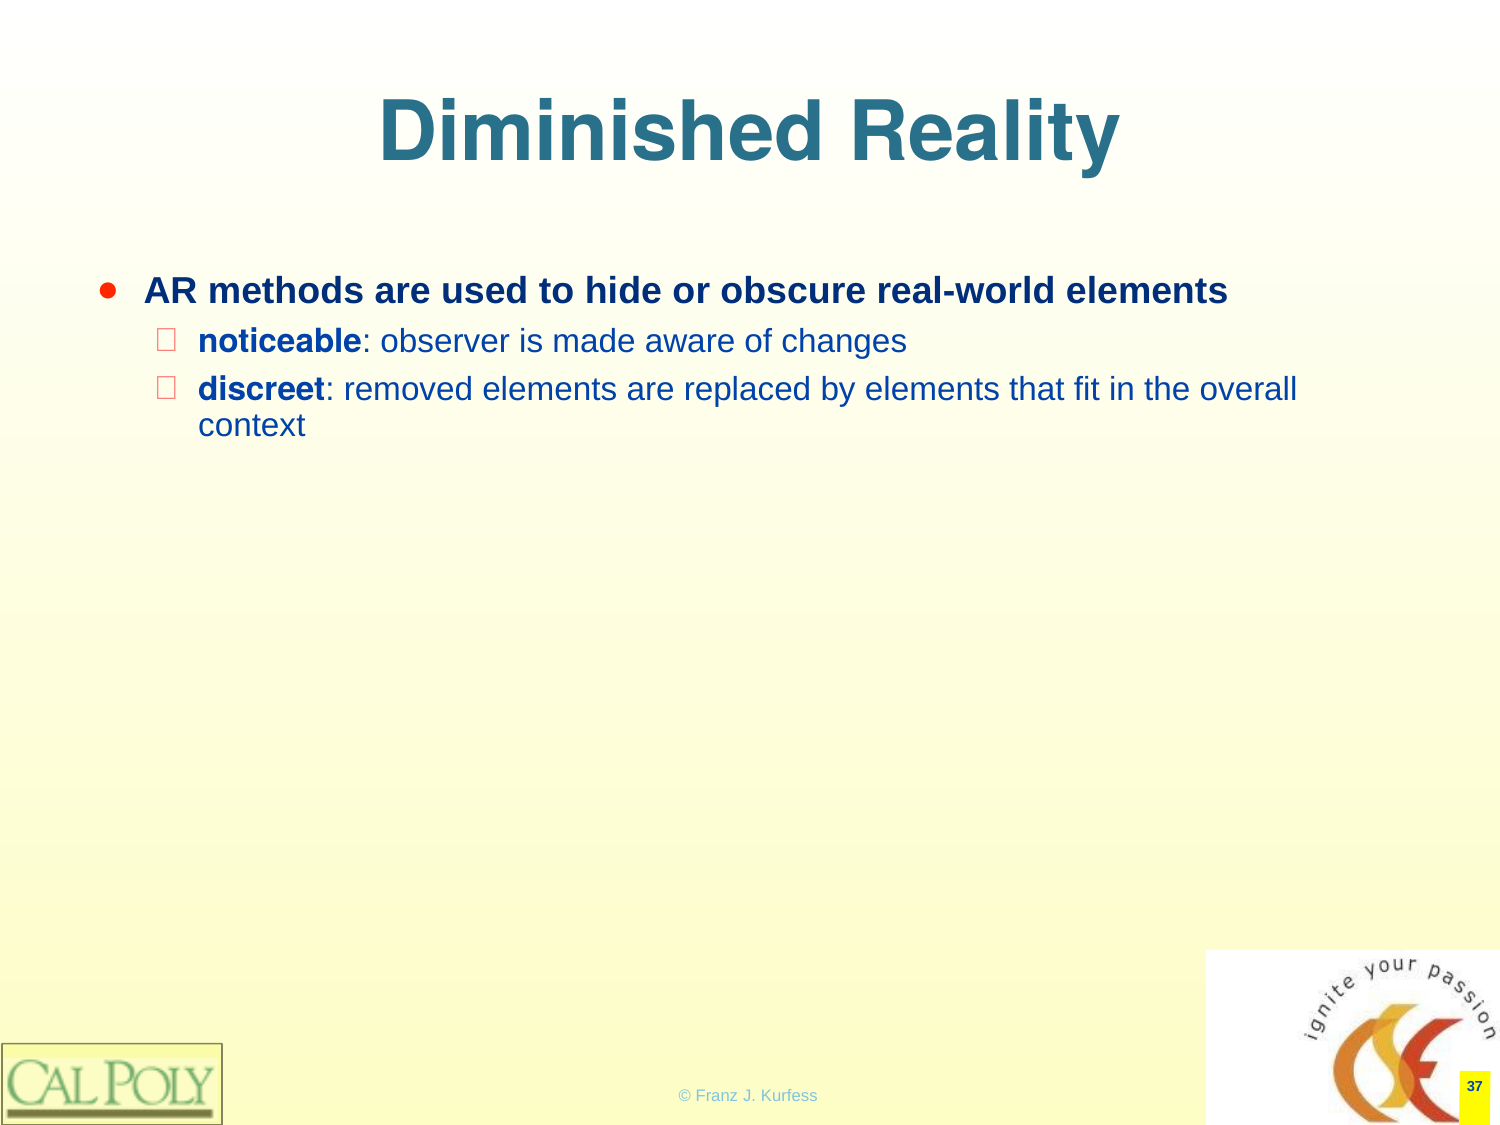

# Diminished Reality
AR methods are used to hide or obscure real-world elements
noticeable: observer is made aware of changes
discreet: removed elements are replaced by elements that fit in the overall context
37